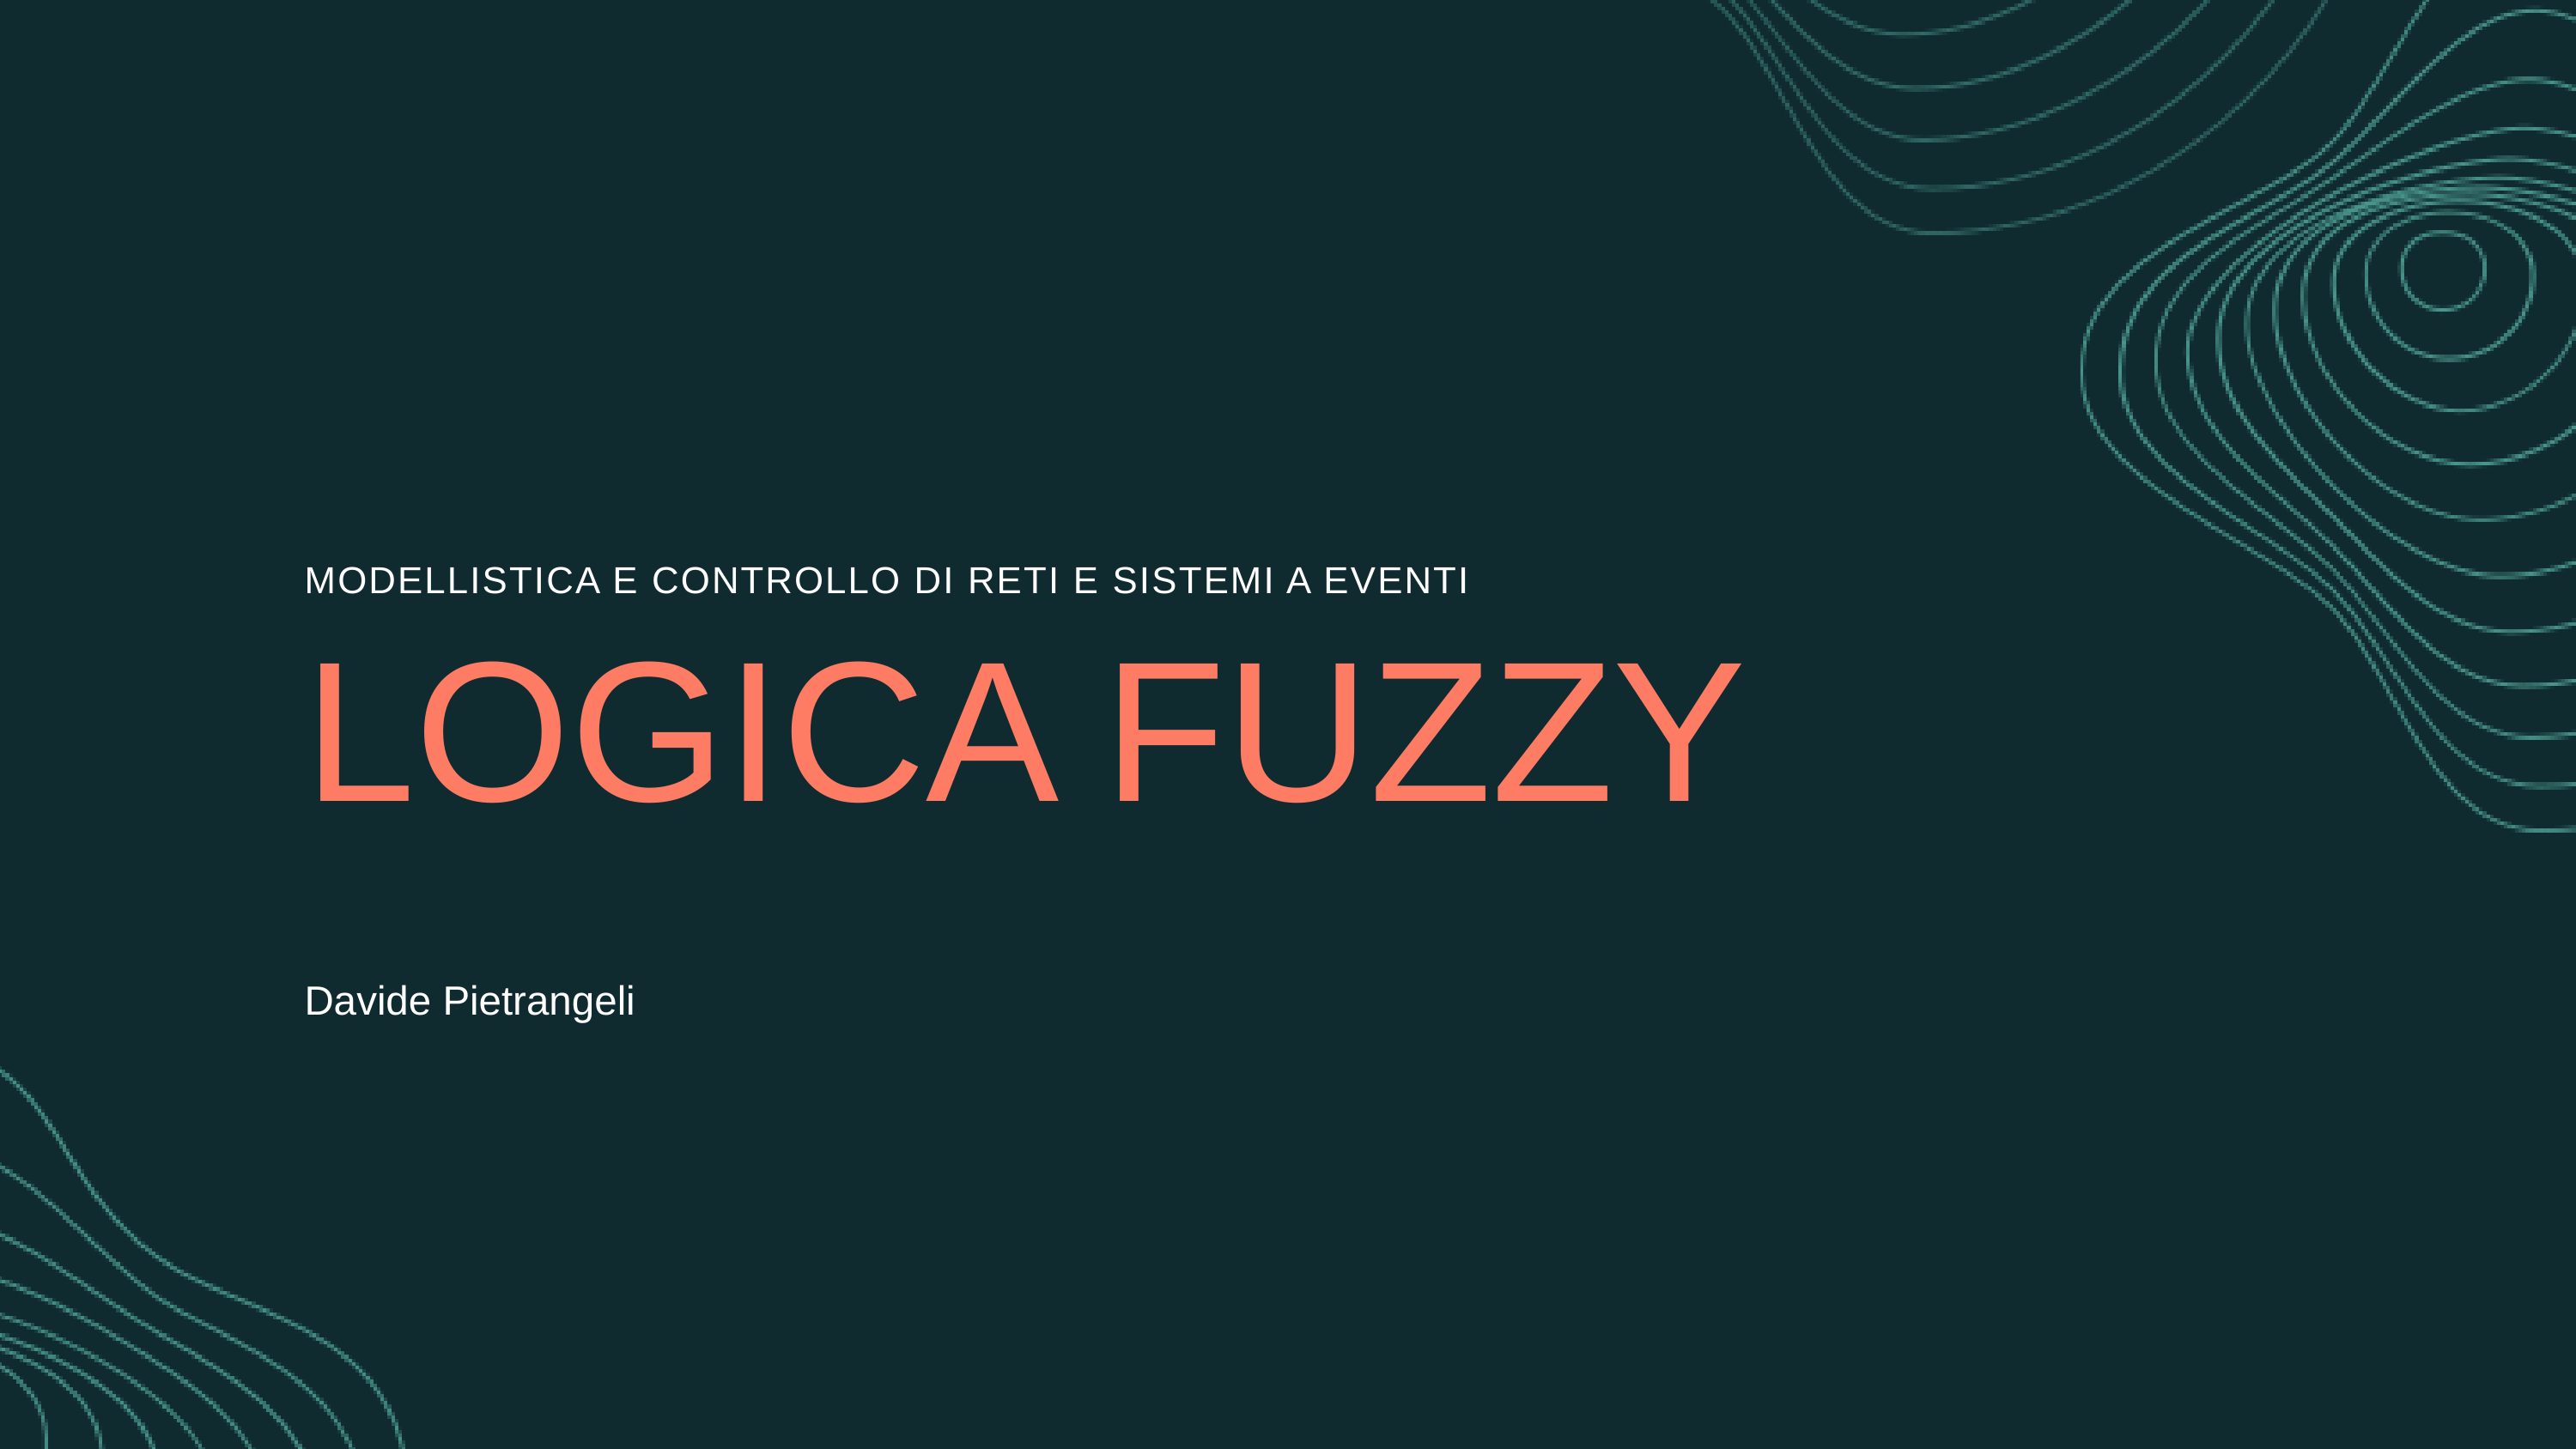

MODELLISTICA E CONTROLLO DI RETI E SISTEMI A EVENTI

LOGICA FUZZY
Davide Pietrangeli